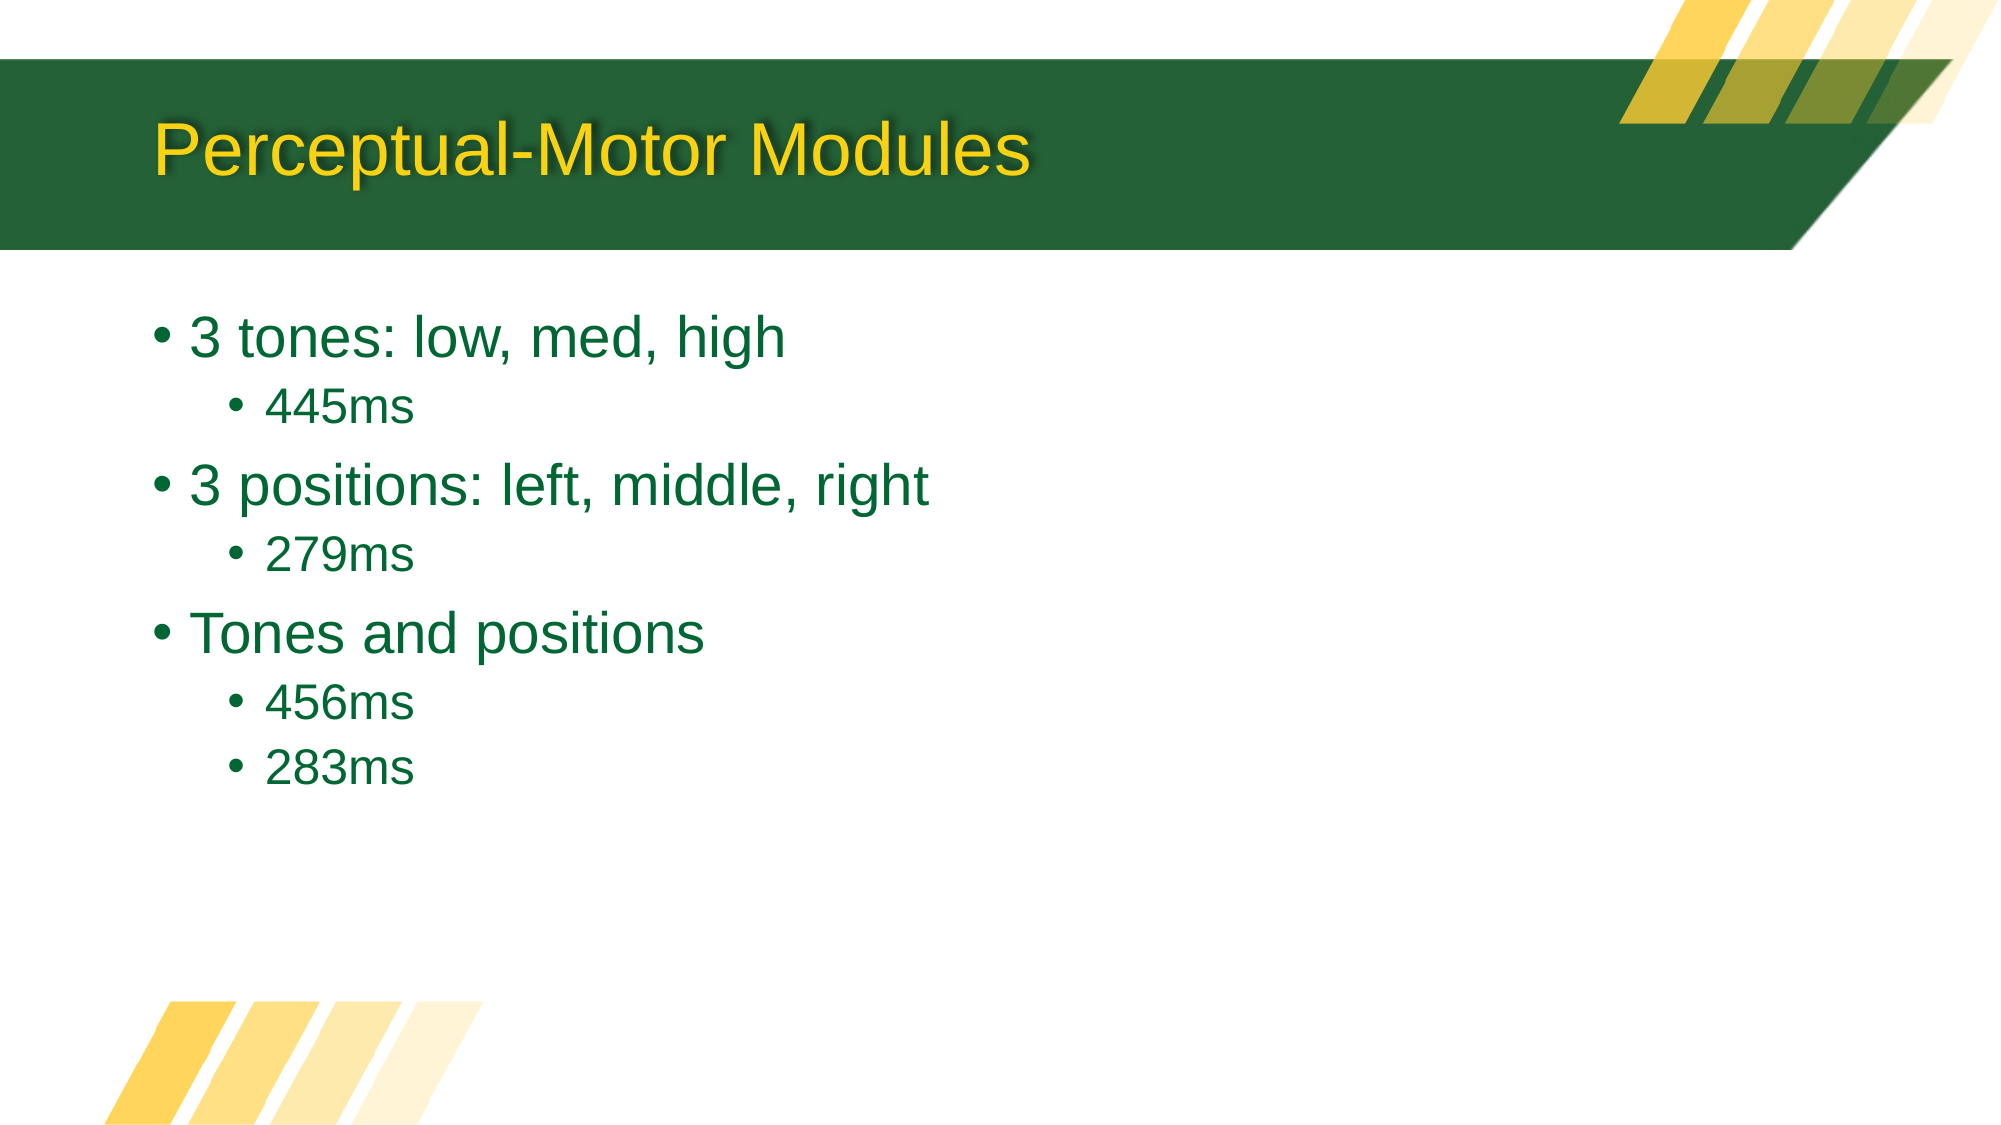

# Perceptual-Motor Modules
3 tones: low, med, high
445ms
3 positions: left, middle, right
279ms
Tones and positions
456ms
283ms